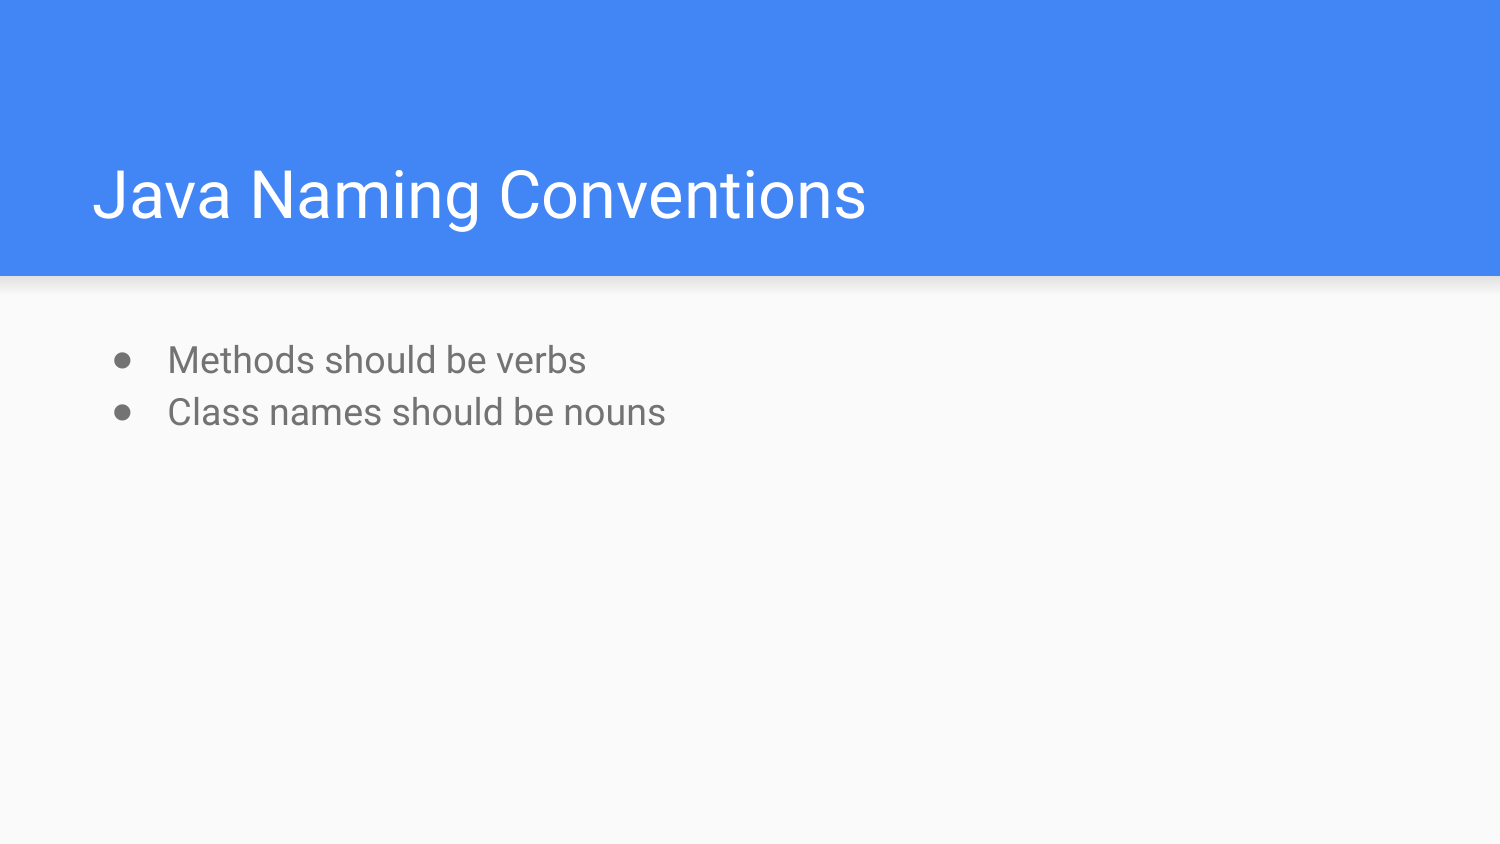

# Java Naming Conventions
Methods should be verbs
Class names should be nouns